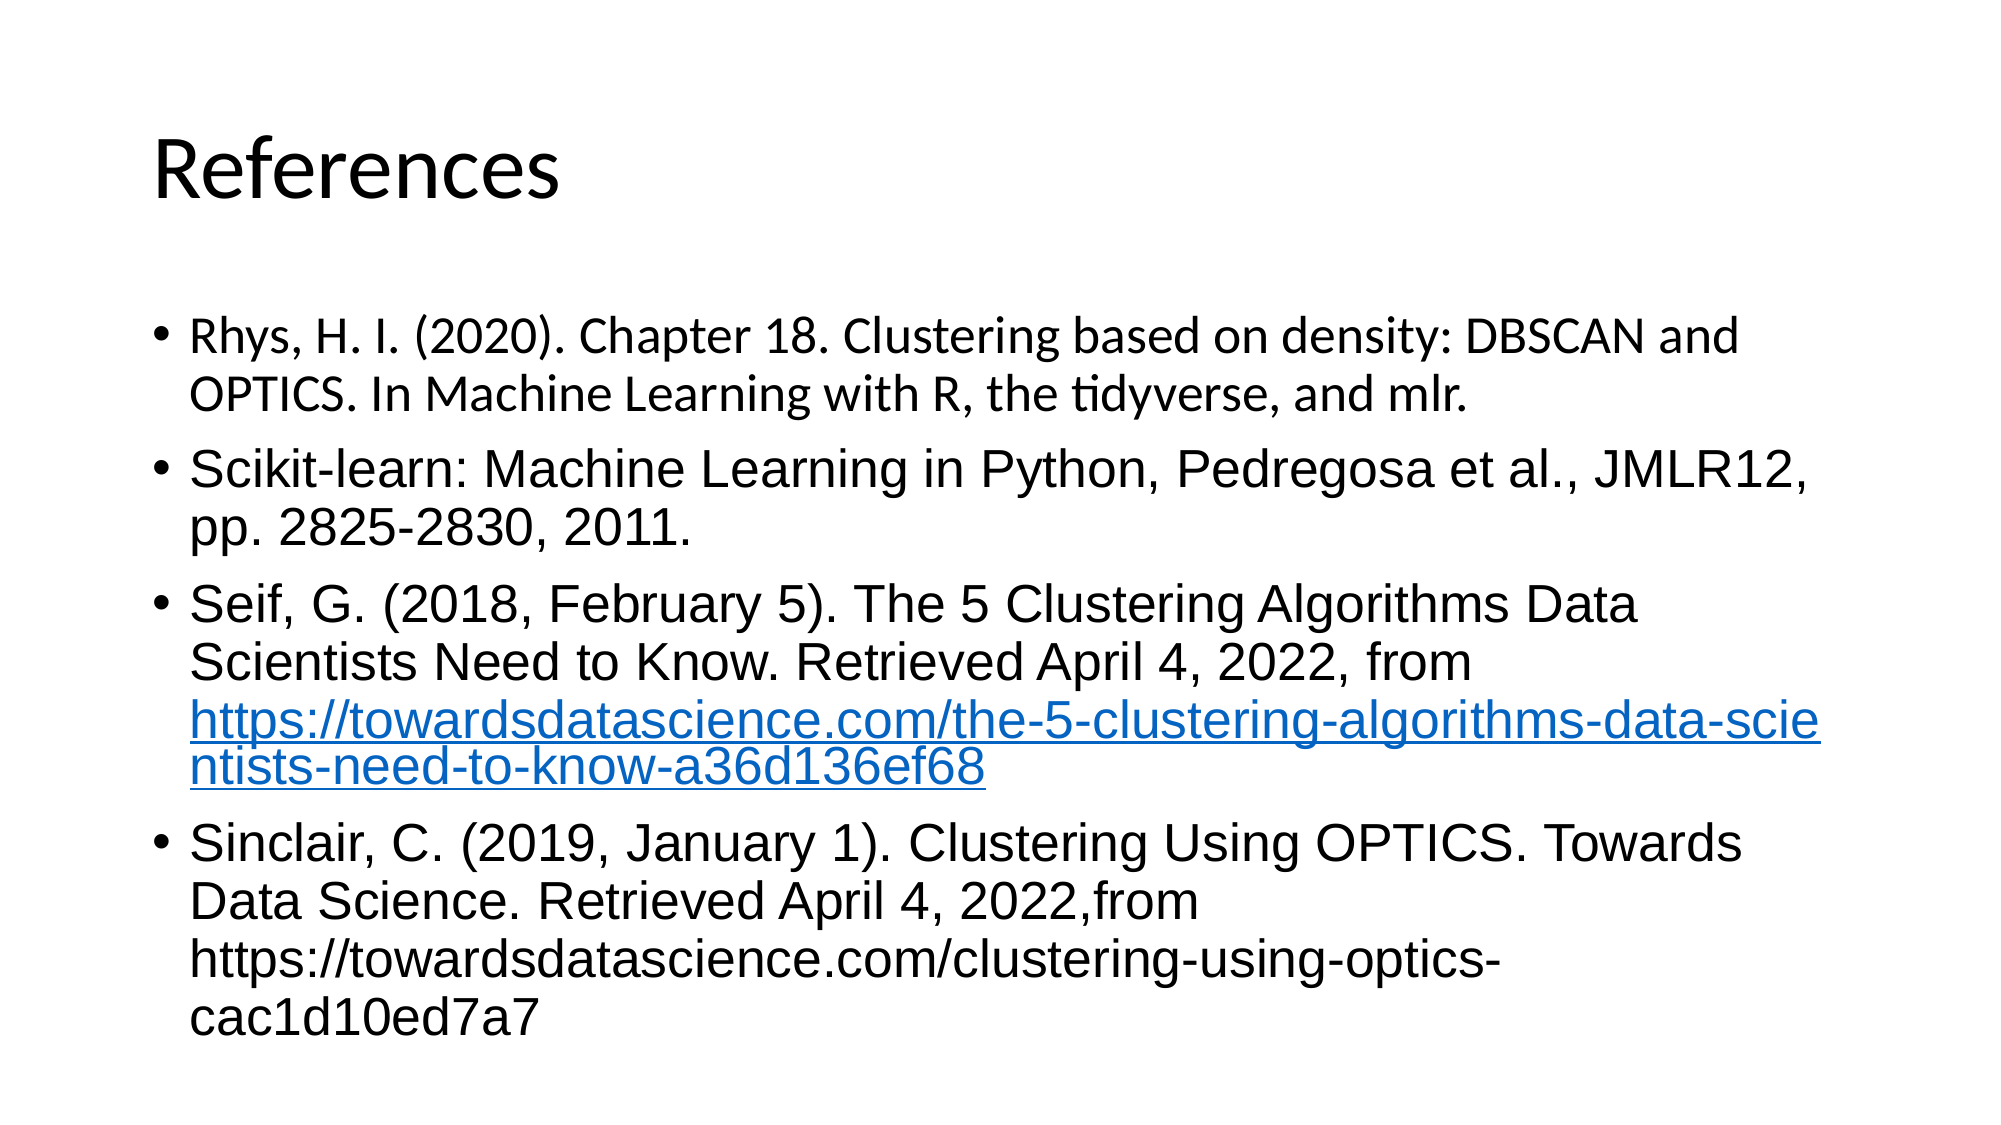

# References
Rhys, H. I. (2020). Chapter 18. Clustering based on density: DBSCAN and OPTICS. In Machine Learning with R, the tidyverse, and mlr.
Scikit-learn: Machine Learning in Python, Pedregosa et al., JMLR12, pp. 2825-2830, 2011.
Seif, G. (2018, February 5). The 5 Clustering Algorithms Data Scientists Need to Know. Retrieved April 4, 2022, from https://towardsdatascience.com/the-5-clustering-algorithms-data-scientists-need-to-know-a36d136ef68
Sinclair, C. (2019, January 1). Clustering Using OPTICS. Towards Data Science. Retrieved April 4, 2022,from https://towardsdatascience.com/clustering-using-optics-cac1d10ed7a7